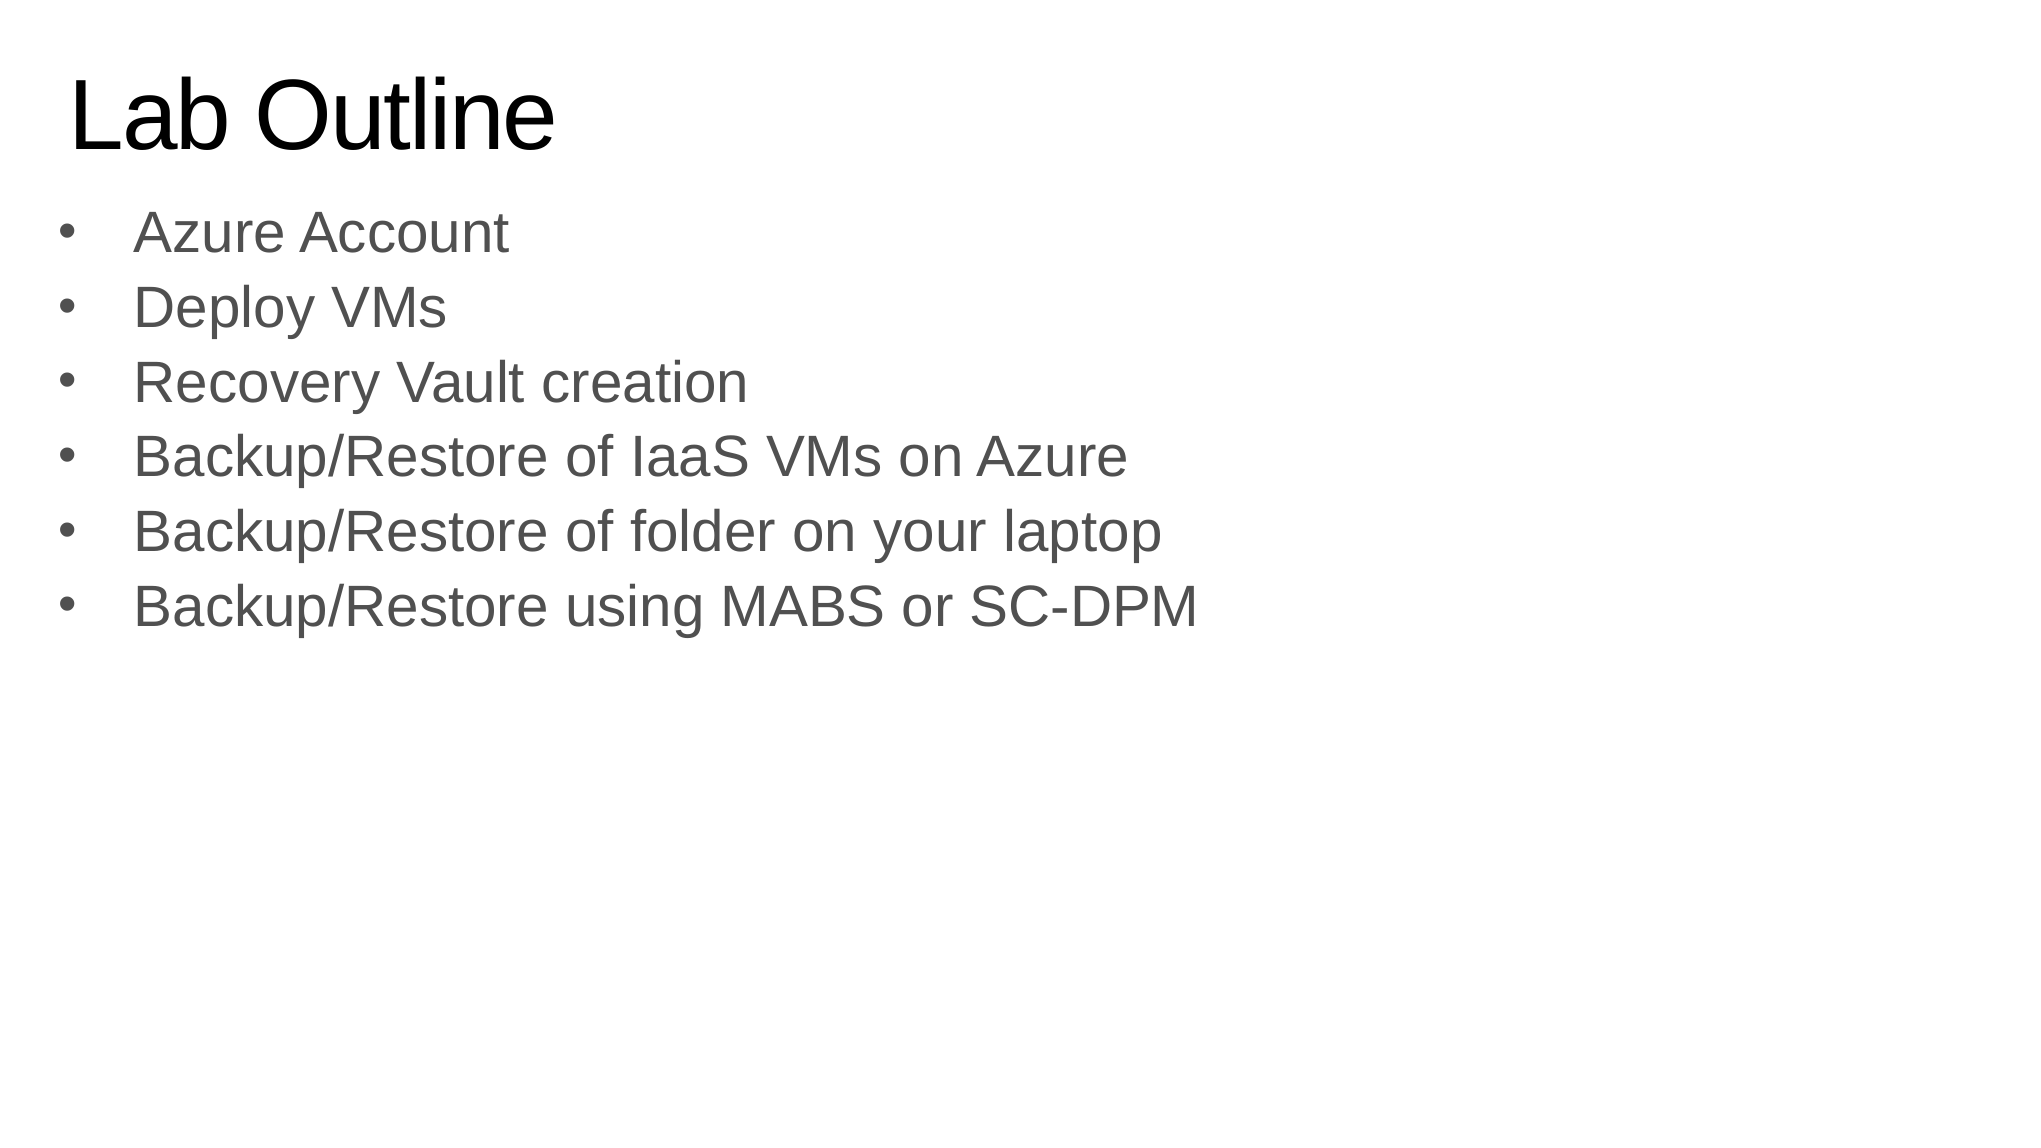

# Lab Outline
Azure Account
Deploy VMs
Recovery Vault creation
Backup/Restore of IaaS VMs on Azure
Backup/Restore of folder on your laptop
Backup/Restore using MABS or SC-DPM